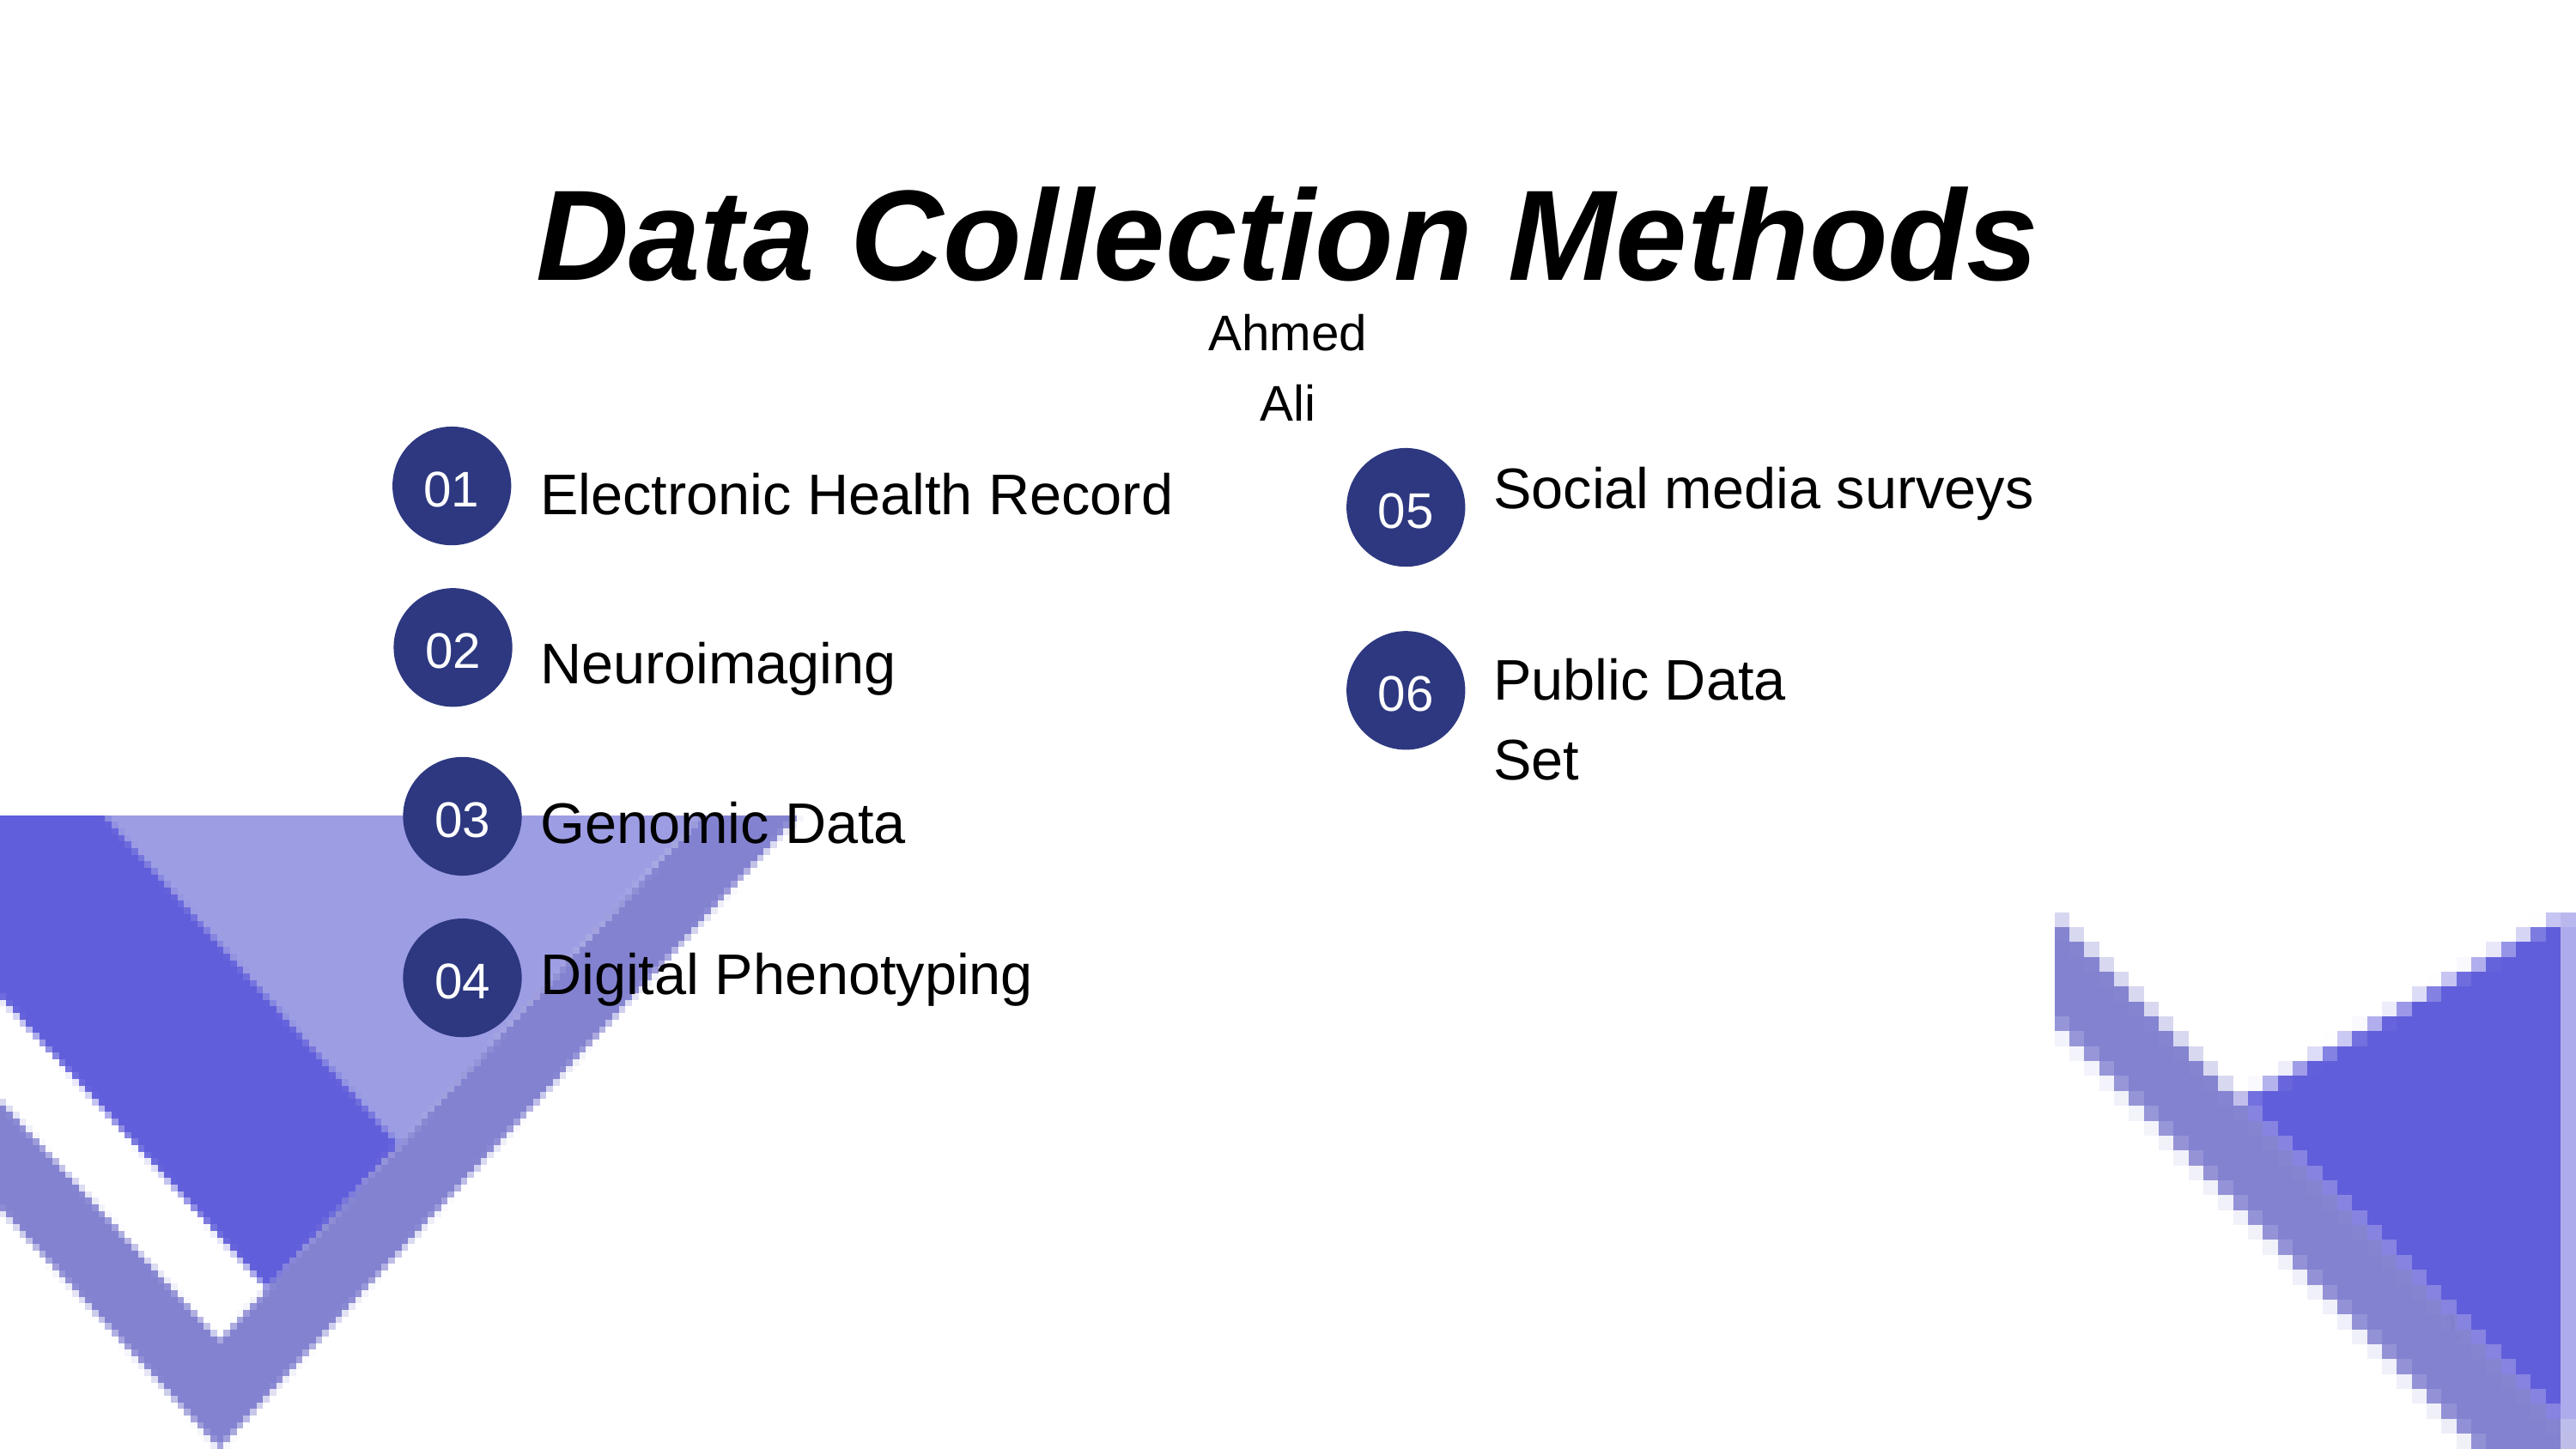

Data Collection Methods
Ahmed Ali

01
Social media surveys
Electronic Health Record

05

02
Neuroimaging

06
Public Data Set

03
Genomic Data

04
Digital Phenotyping
41